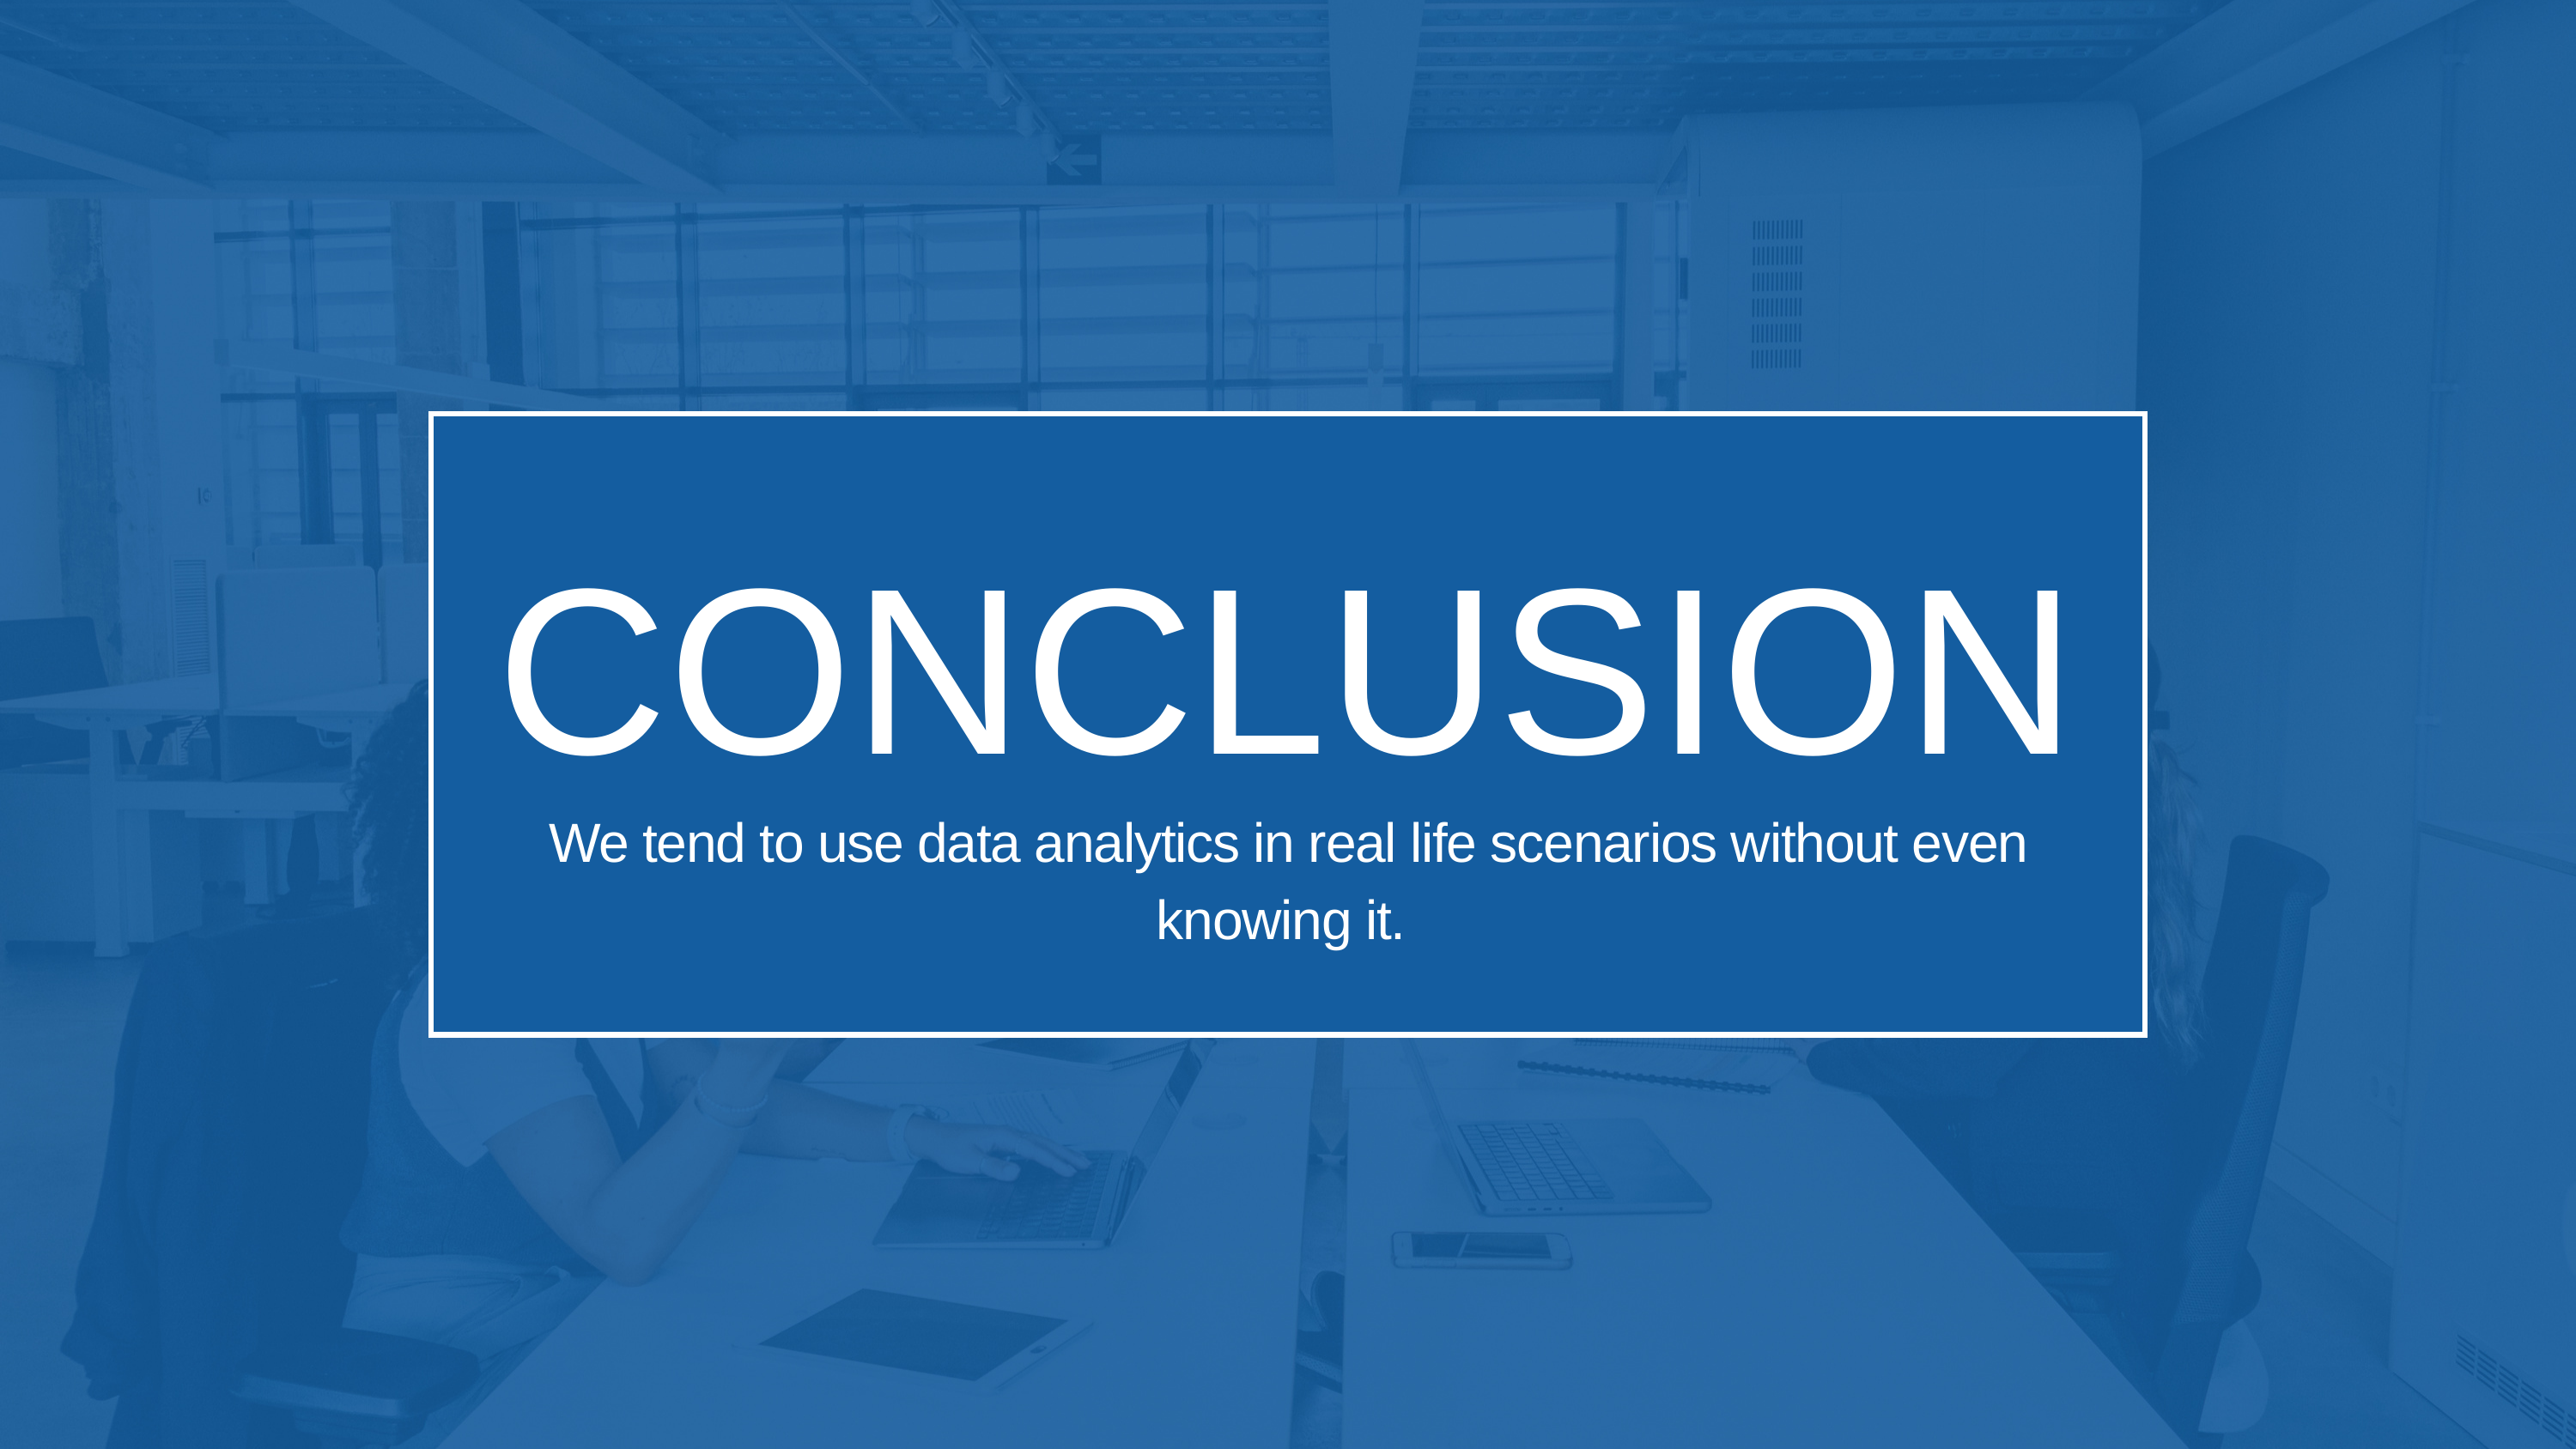

CONCLUSION
We tend to use data analytics in real life scenarios without even knowing it.